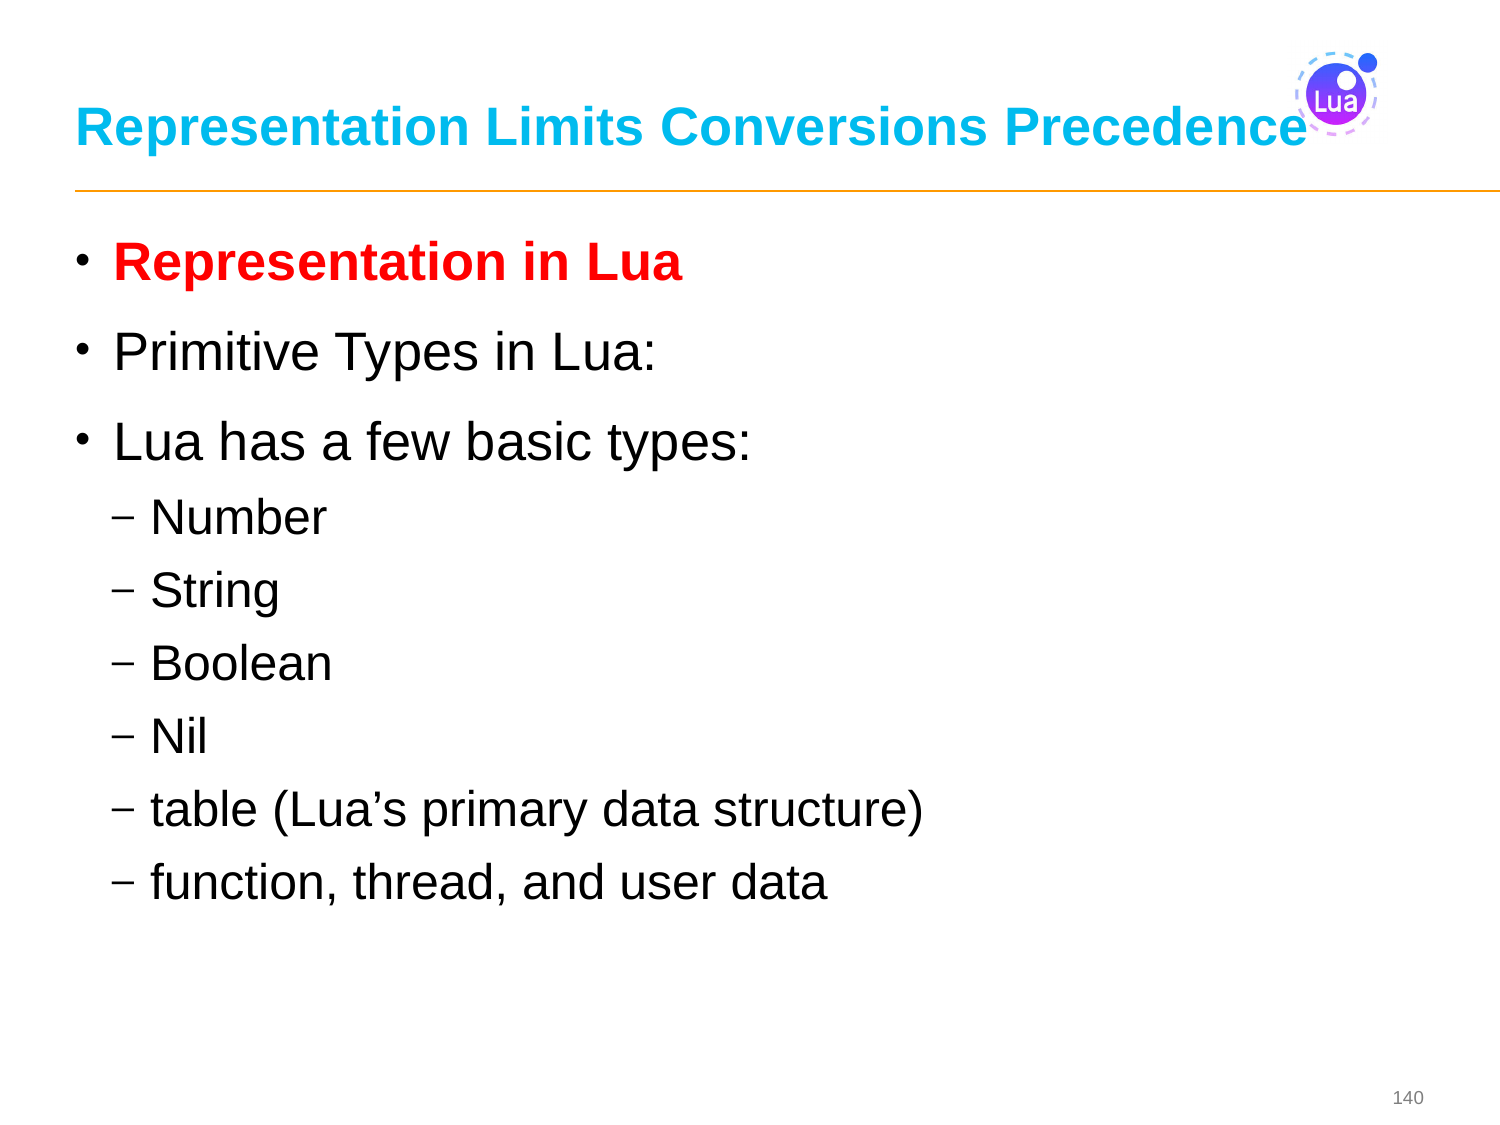

# Representation Limits Conversions Precedence
Representation in Lua
Primitive Types in Lua:
Lua has a few basic types:
Number
String
Boolean
Nil
table (Lua’s primary data structure)
function, thread, and user data